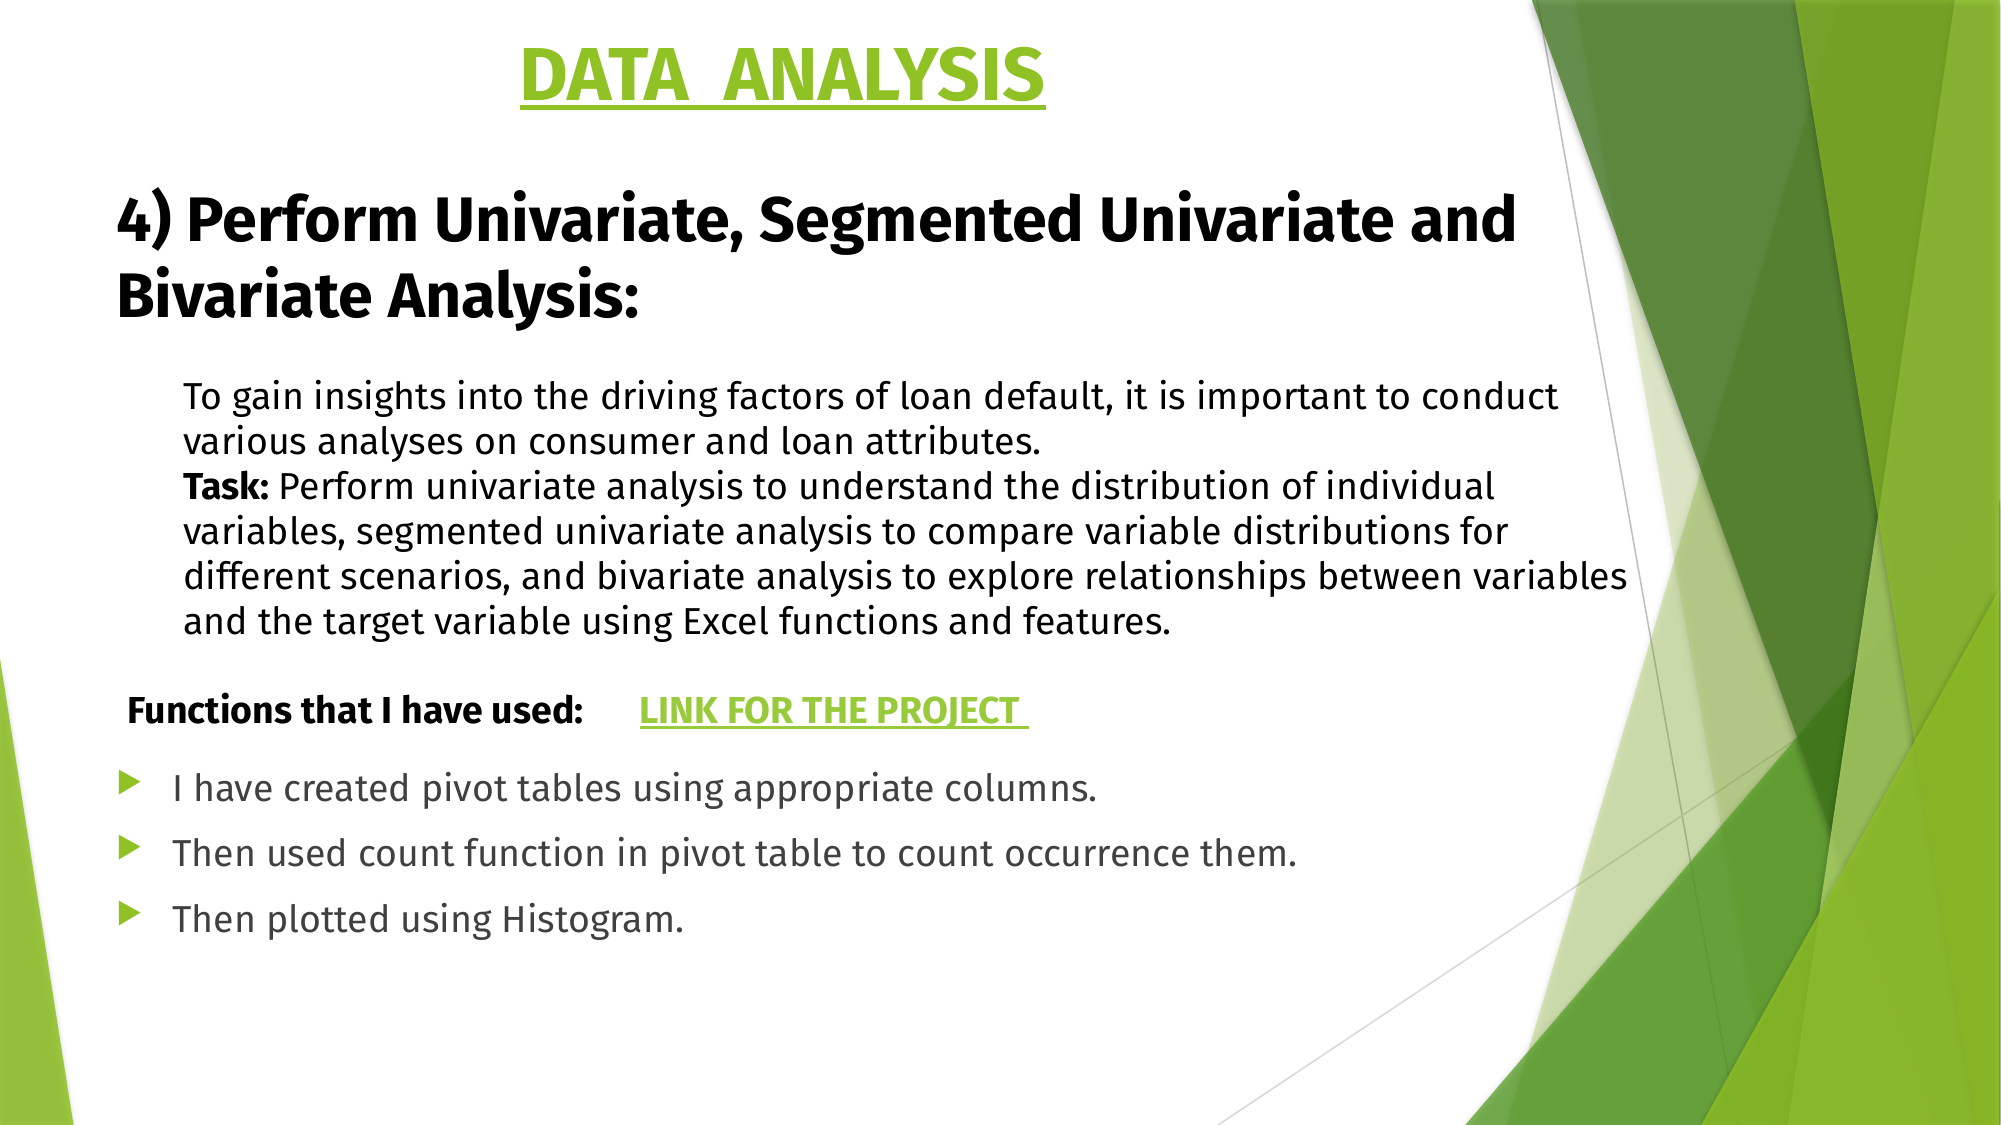

DATA  ANALYSIS
# 4) Perform Univariate, Segmented Univariate and Bivariate Analysis:
To gain insights into the driving factors of loan default, it is important to conduct
various analyses on consumer and loan attributes.
Task: Perform univariate analysis to understand the distribution of individual
variables, segmented univariate analysis to compare variable distributions for
different scenarios, and bivariate analysis to explore relationships between variables
and the target variable using Excel functions and features.
Functions that I have used:
LINK FOR THE PROJECT
I have created pivot tables using appropriate columns.
Then used count function in pivot table to count occurrence them.
Then plotted using Histogram.